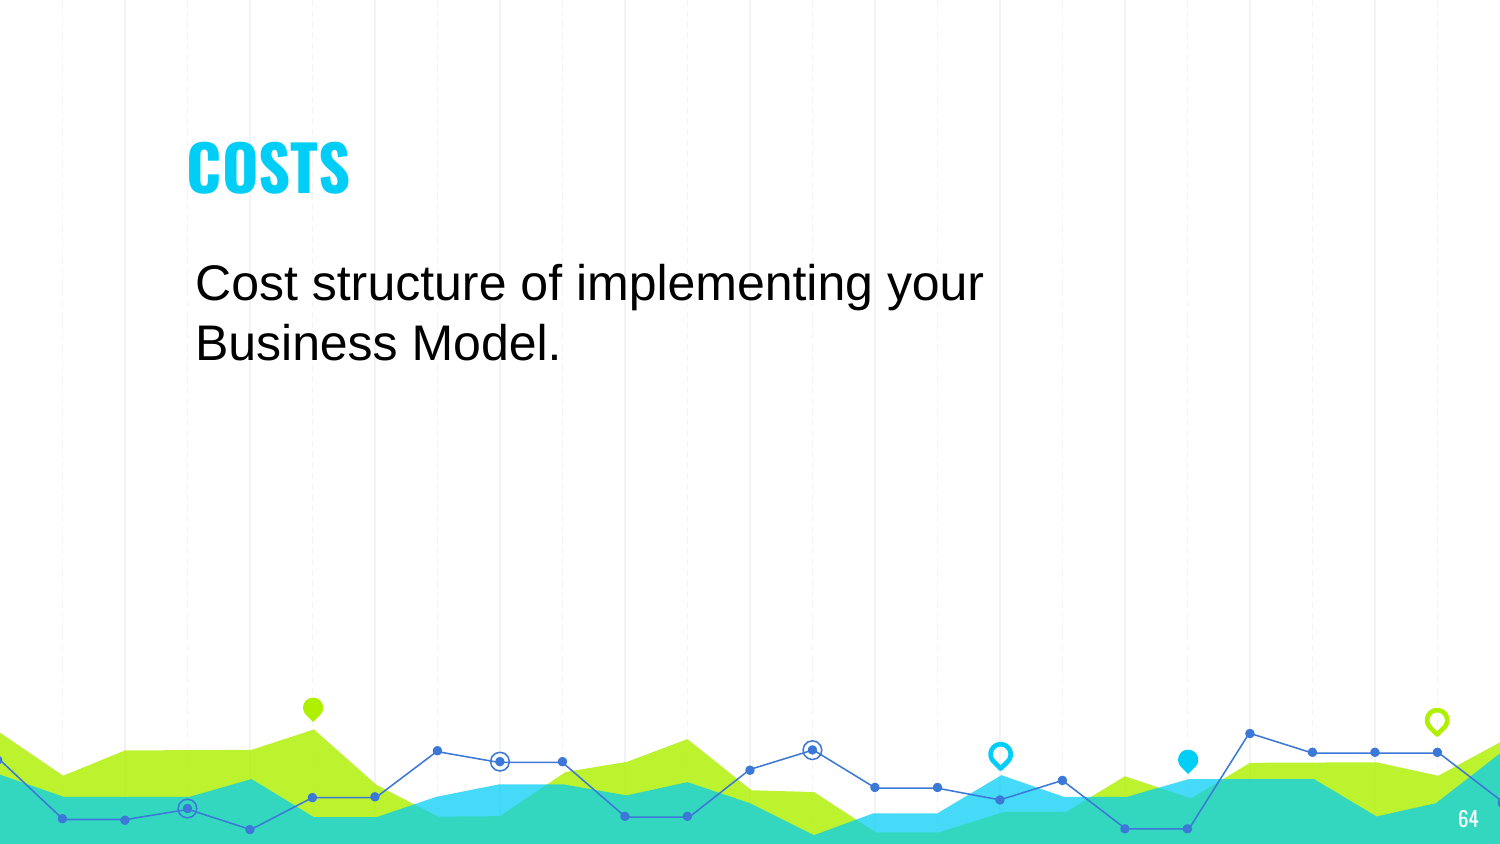

# COSTS
Cost structure of implementing your Business Model.
64